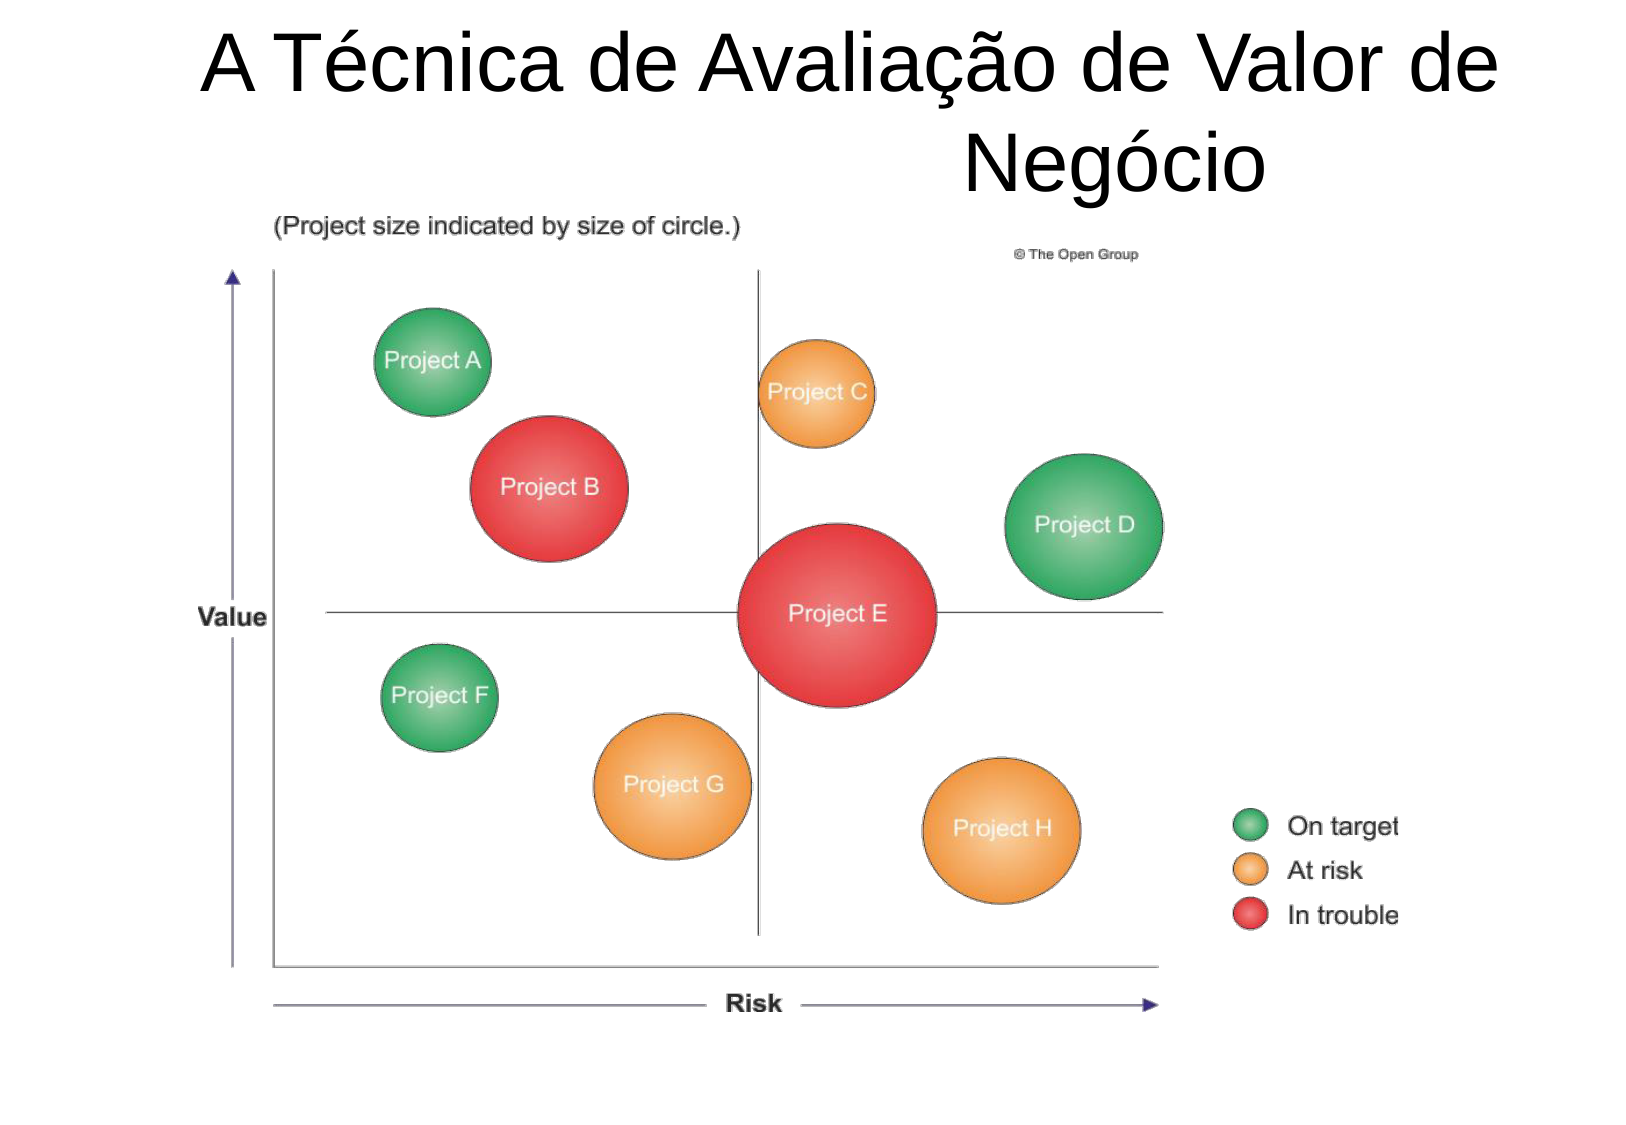

# A Técnica de Avaliação de Valor de  Negócio